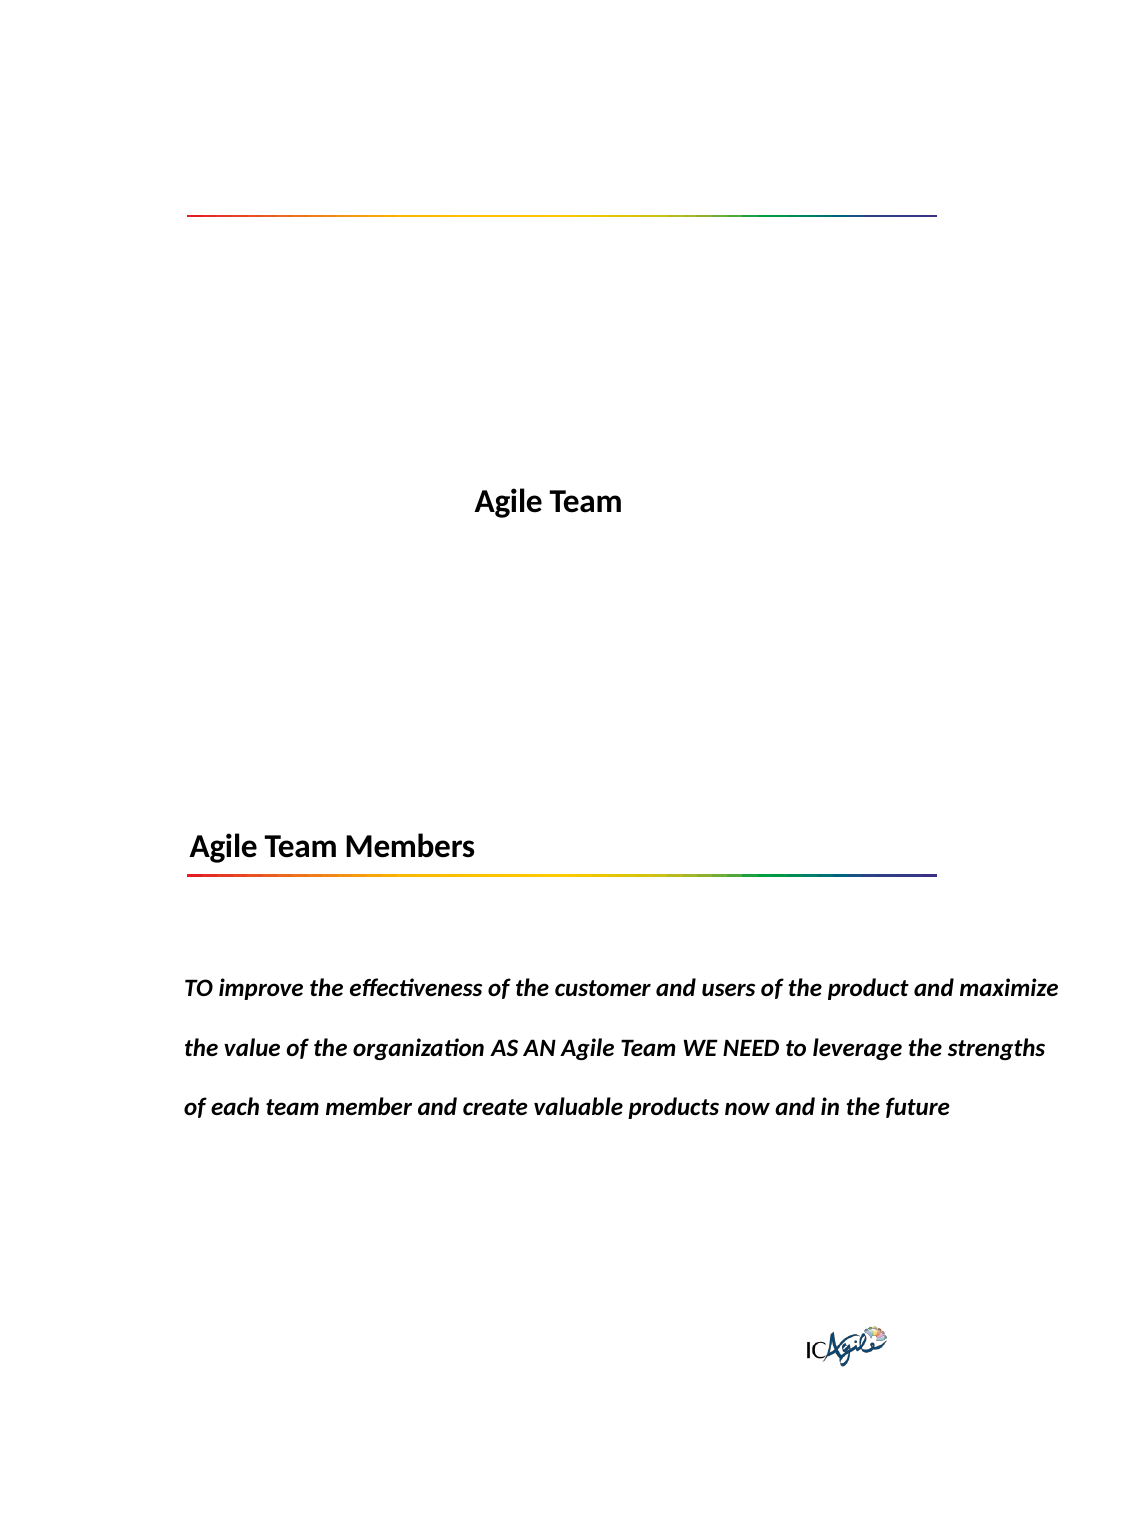

Agile Team
Agile Team Members

TO improve the effectiveness of the customer and users of the product and maximize the value of the organization AS AN Agile Team WE NEED to leverage the strengths of each team member and create valuable products now and in the future